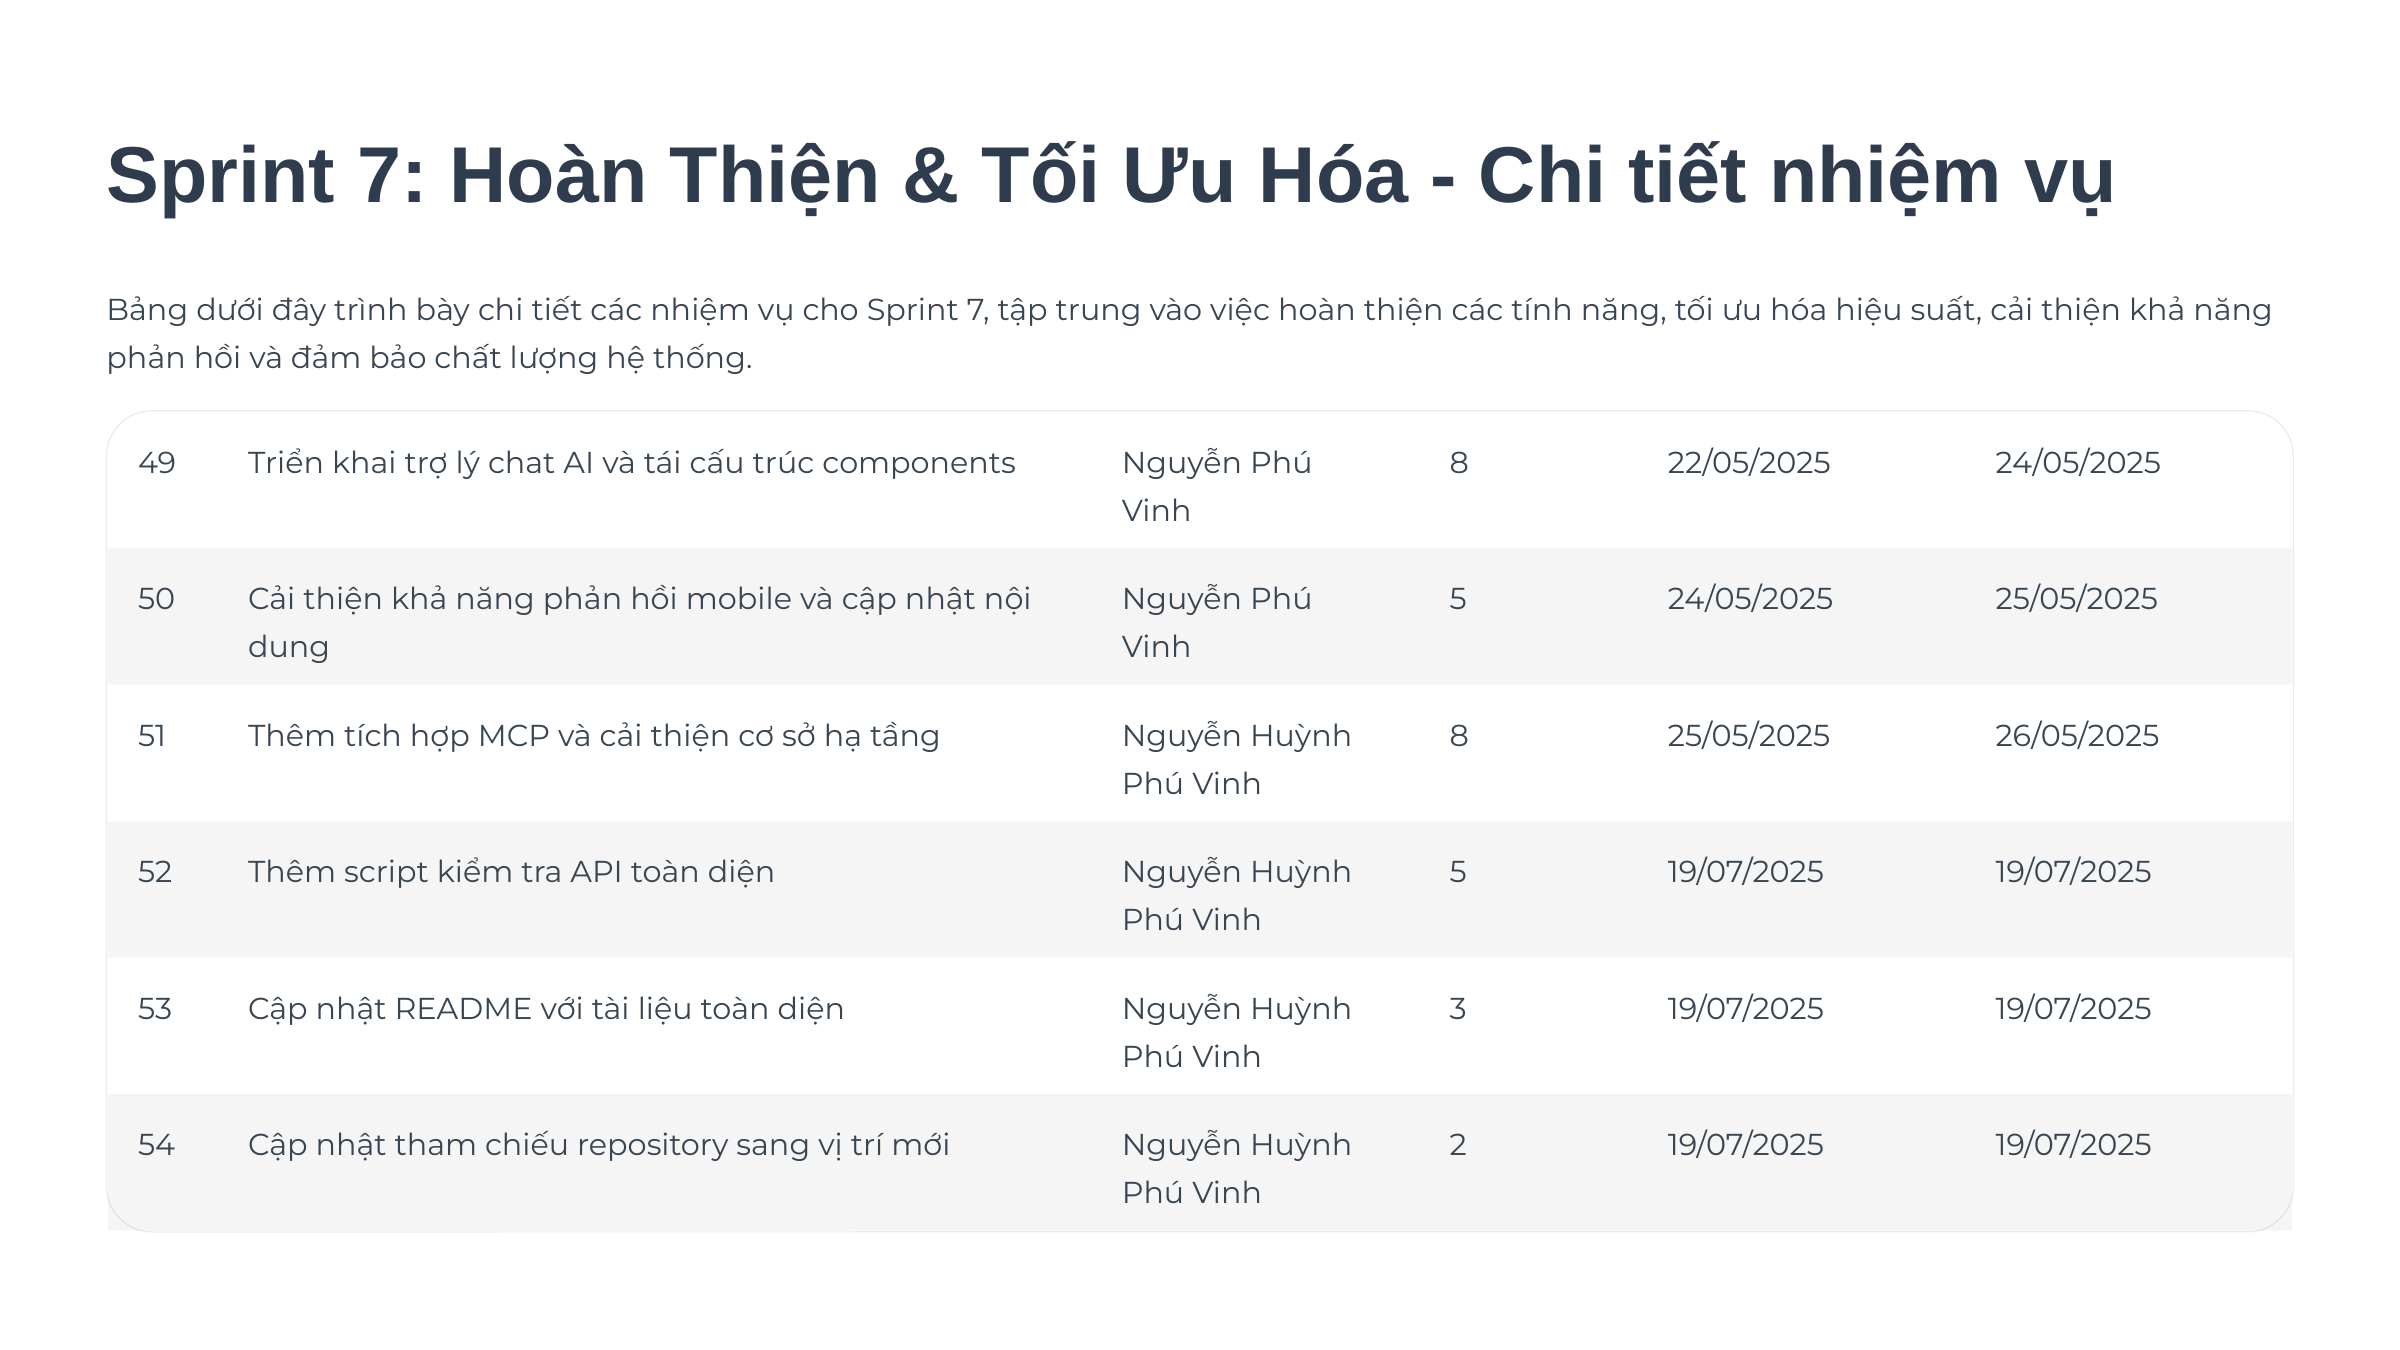

Sprint 7: Hoàn Thiện & Tối Ưu Hóa - Chi tiết nhiệm vụ
Bảng dưới đây trình bày chi tiết các nhiệm vụ cho Sprint 7, tập trung vào việc hoàn thiện các tính năng, tối ưu hóa hiệu suất, cải thiện khả năng phản hồi và đảm bảo chất lượng hệ thống.

49
Triển khai trợ lý chat AI và tái cấu trúc components
Nguyễn Phú Vinh
8
22/05/2025
24/05/2025

50
Cải thiện khả năng phản hồi mobile và cập nhật nội dung
Nguyễn Phú Vinh
5
24/05/2025
25/05/2025

51
Thêm tích hợp MCP và cải thiện cơ sở hạ tầng
Nguyễn Huỳnh Phú Vinh
8
25/05/2025
26/05/2025

52
Thêm script kiểm tra API toàn diện
Nguyễn Huỳnh Phú Vinh
5
19/07/2025
19/07/2025

53
Cập nhật README với tài liệu toàn diện
Nguyễn Huỳnh Phú Vinh
3
19/07/2025
19/07/2025

54
Cập nhật tham chiếu repository sang vị trí mới
Nguyễn Huỳnh Phú Vinh
2
19/07/2025
19/07/2025